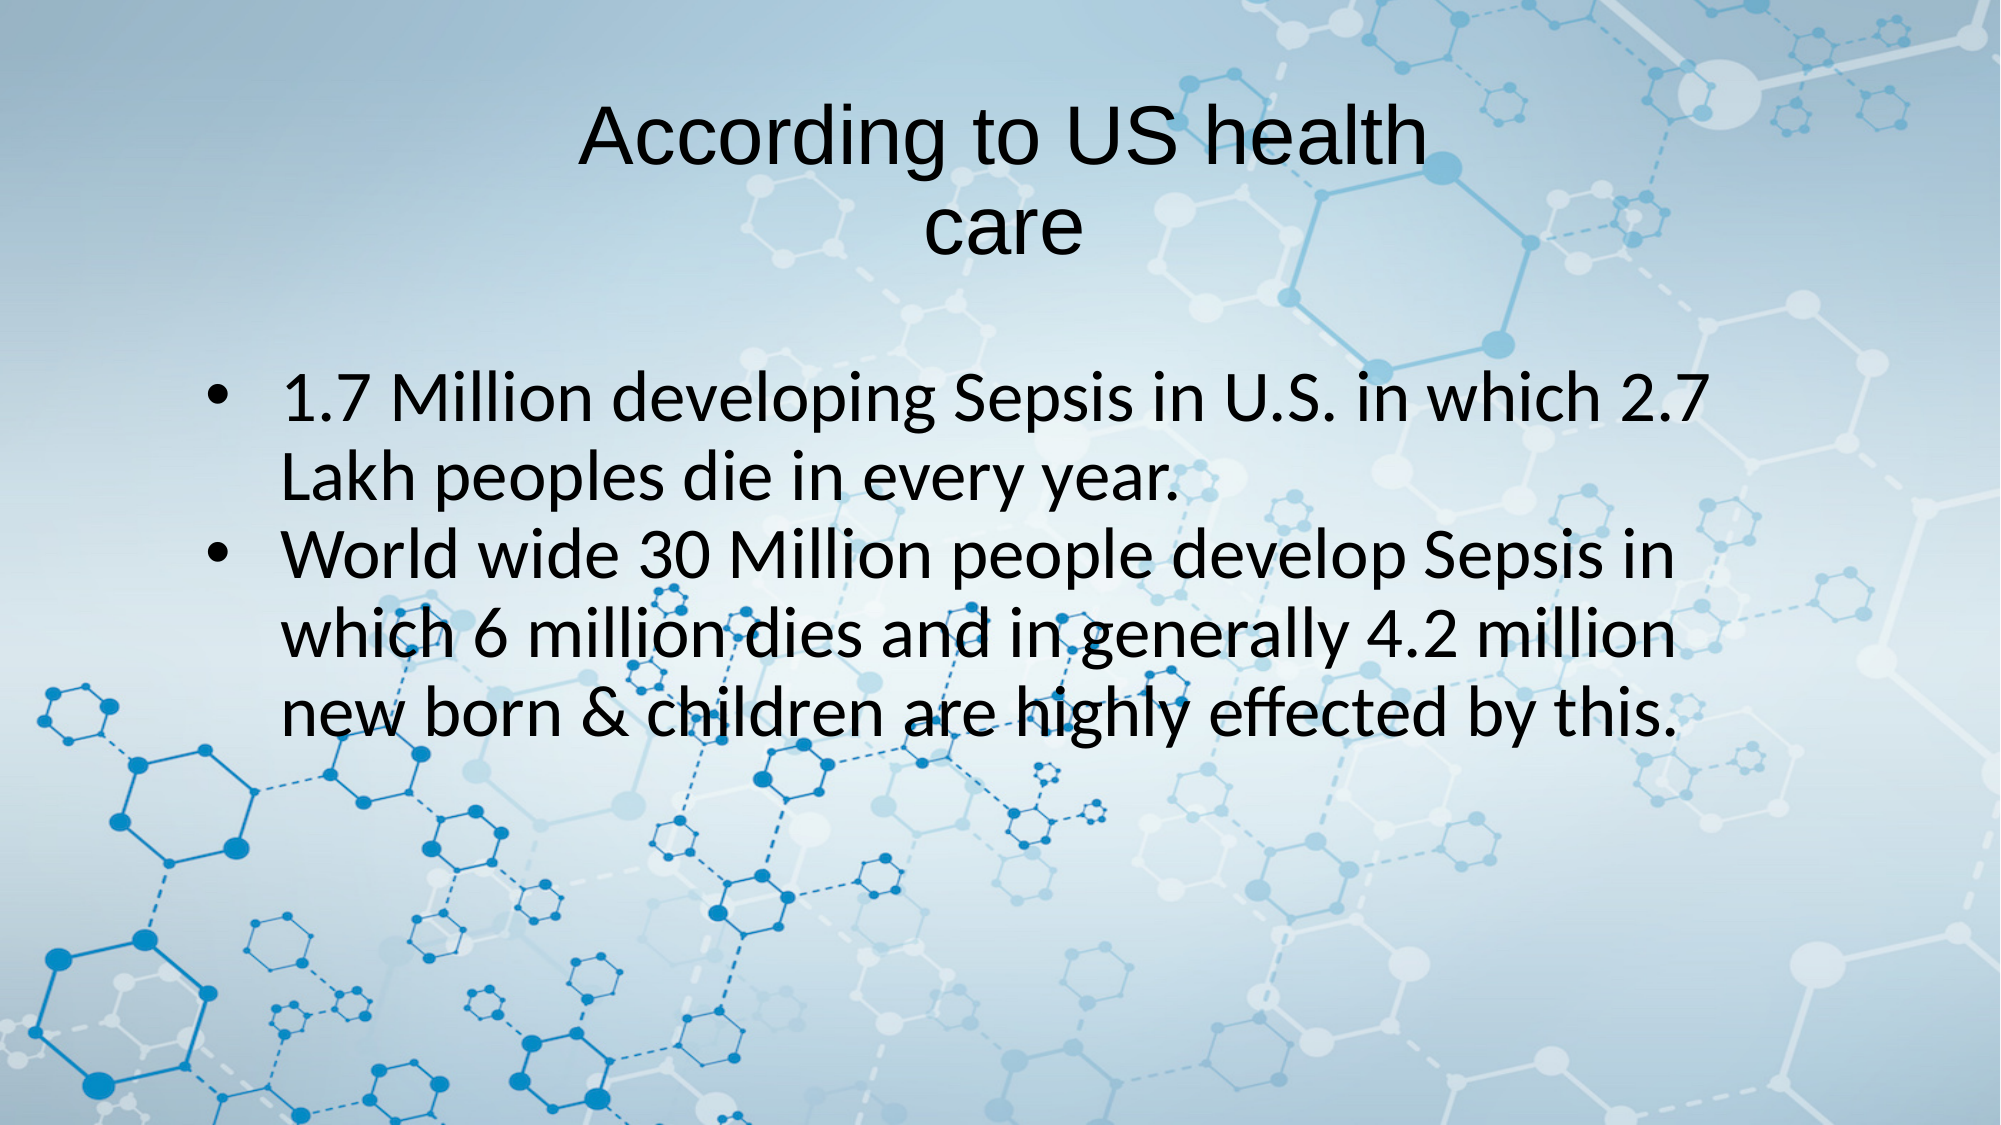

According to US health care
1.7 Million developing Sepsis in U.S. in which 2.7 Lakh peoples die in every year.
World wide 30 Million people develop Sepsis in which 6 million dies and in generally 4.2 million new born & children are highly effected by this.